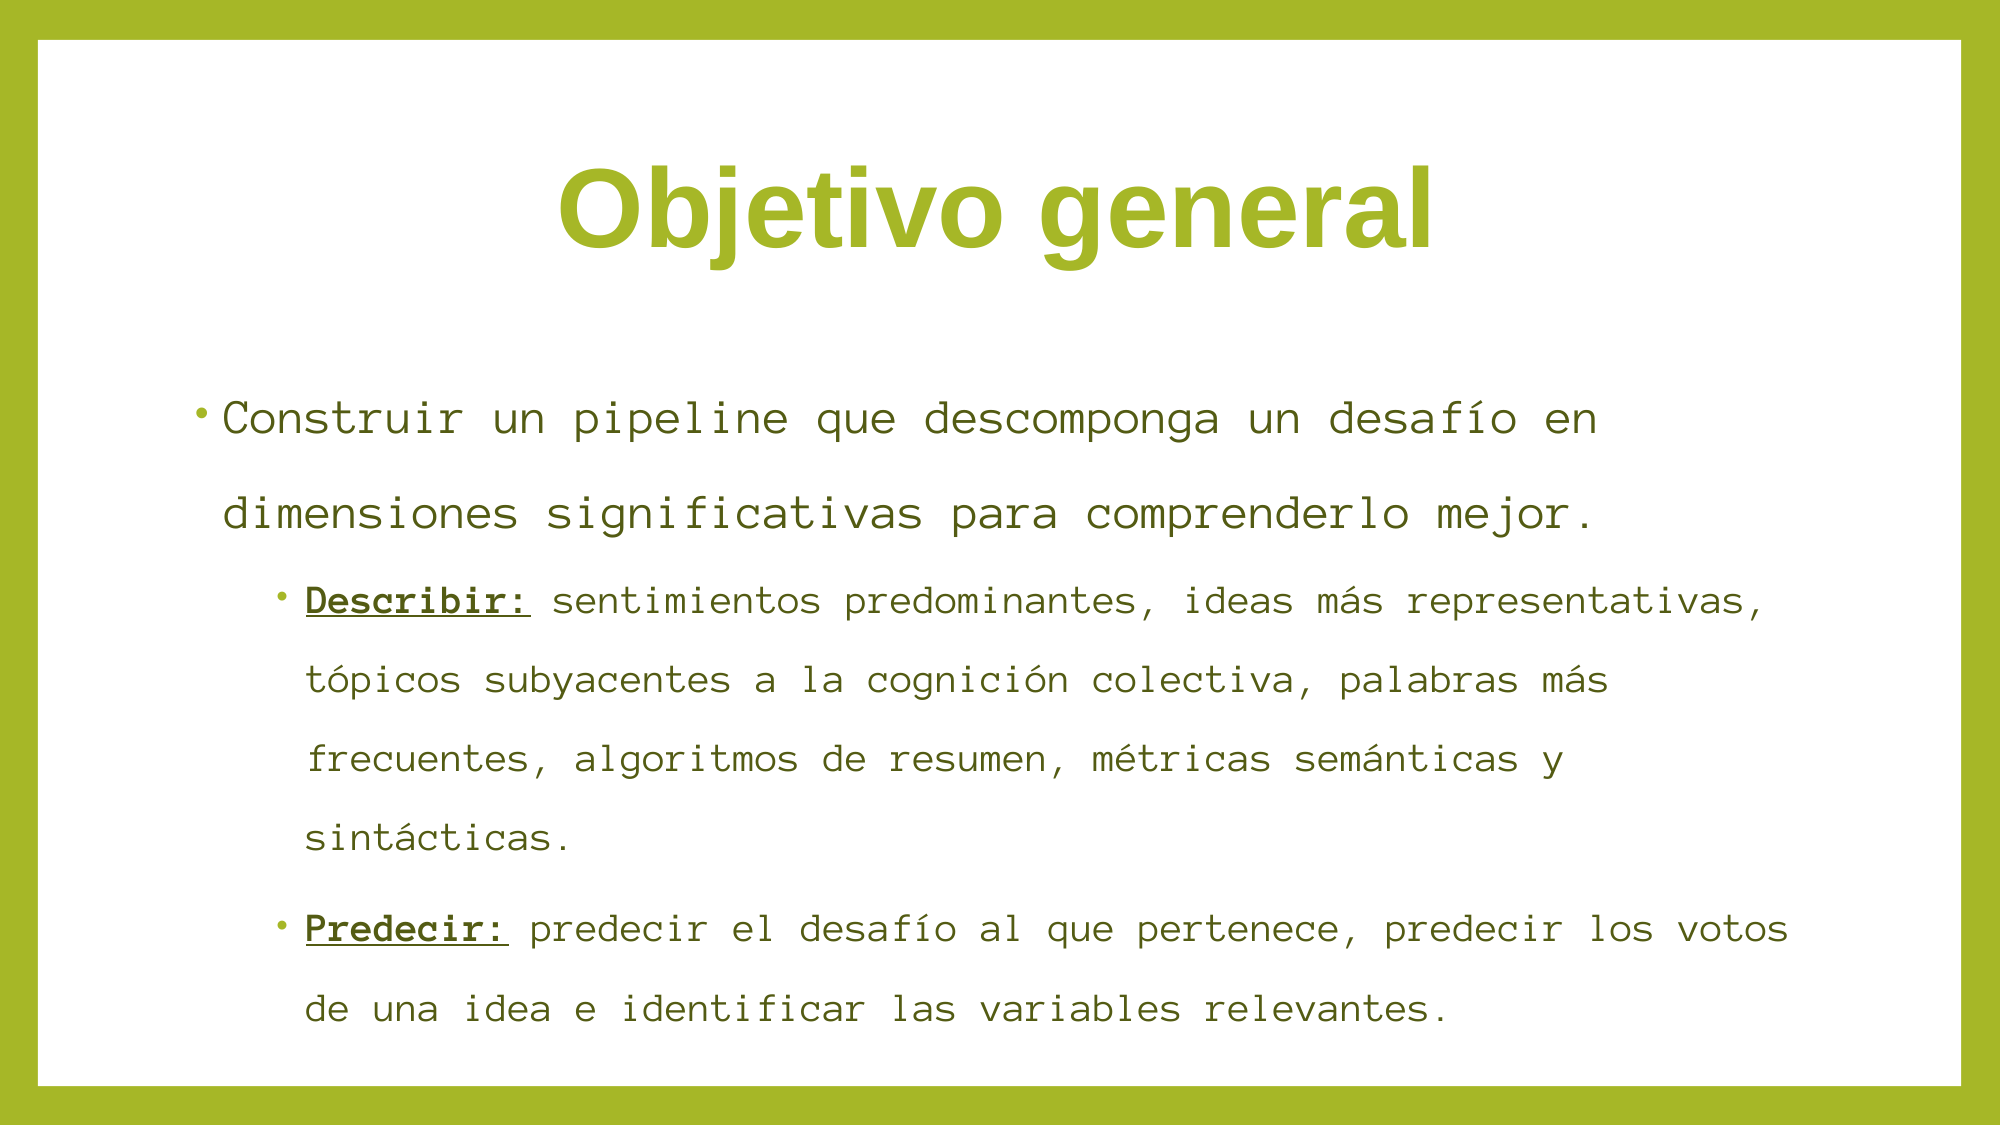

# Objetivo general
Construir un pipeline que descomponga un desafío en dimensiones significativas para comprenderlo mejor.
Describir: sentimientos predominantes, ideas más representativas, tópicos subyacentes a la cognición colectiva, palabras más frecuentes, algoritmos de resumen, métricas semánticas y sintácticas.
Predecir: predecir el desafío al que pertenece, predecir los votos de una idea e identificar las variables relevantes.